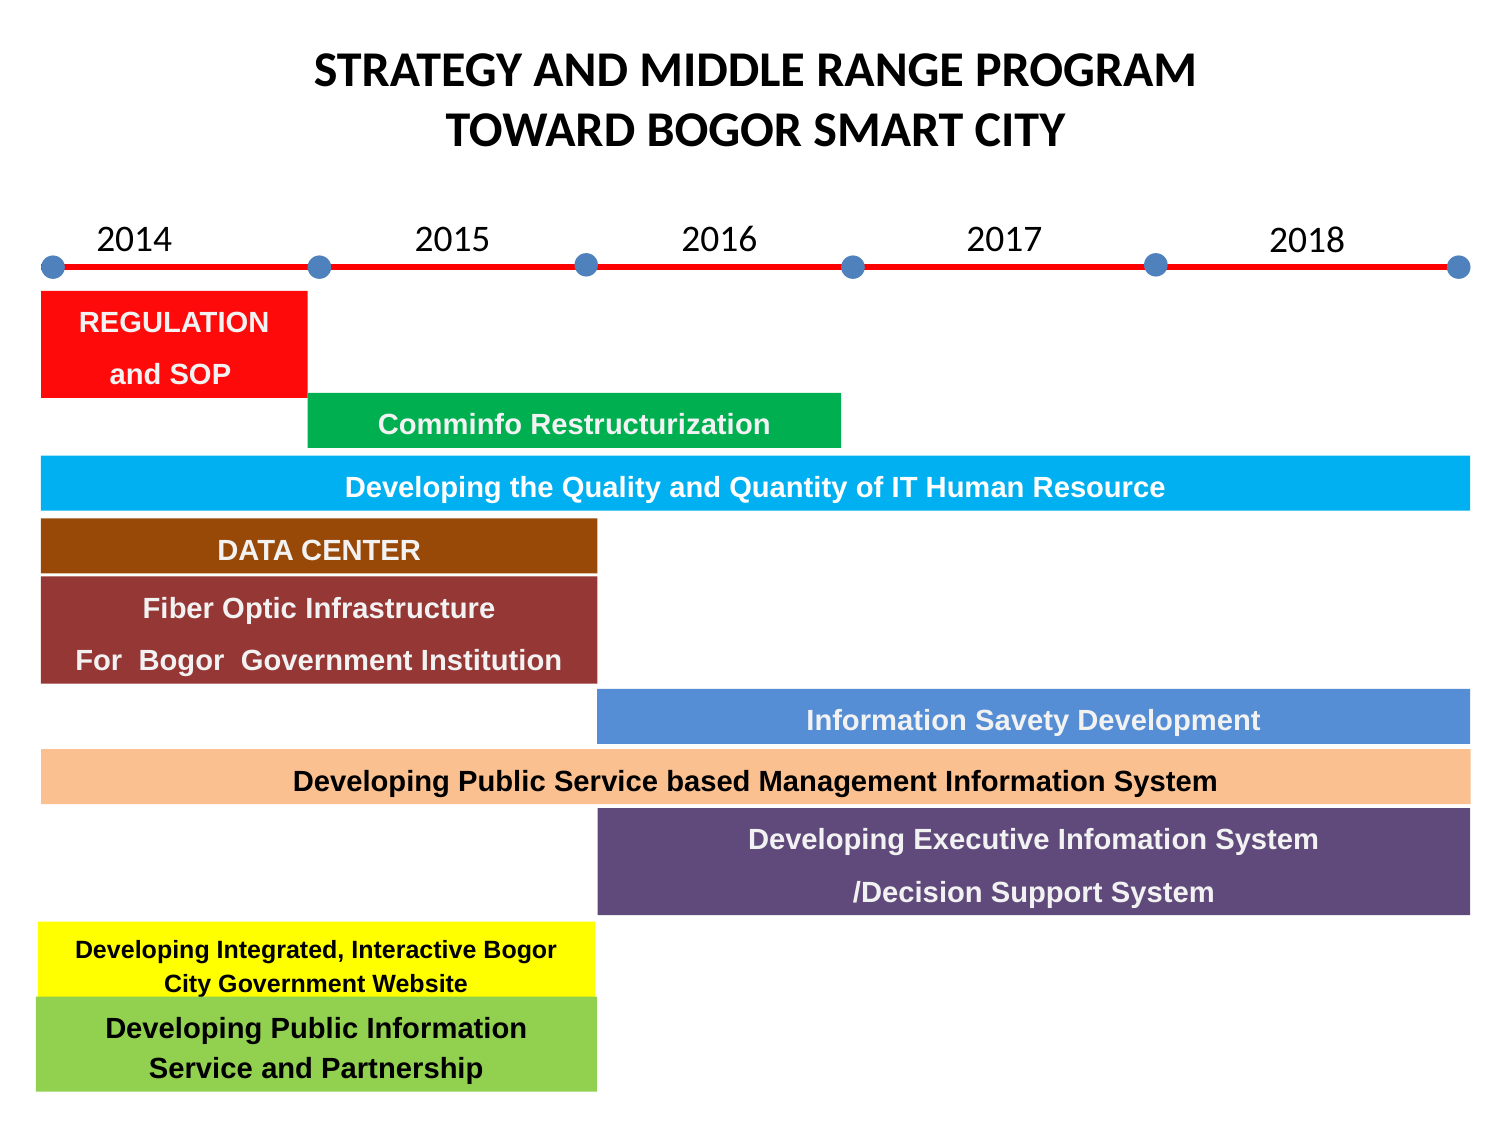

STRATEGY AND MIDDLE RANGE PROGRAM
TOWARD BOGOR SMART CITY
2014
2015
2016
2017
2018

REGULATION
and SOP
Comminfo Restructurization
Developing the Quality and Quantity of IT Human Resource
DATA CENTER
Fiber Optic Infrastructure
For  Bogor  Government Institution
Information Savety Development
Developing Public Service based Management Information System
Developing Executive Infomation System
/Decision Support System
Developing Integrated, Interactive Bogor City Government Website
Developing Public Information Service and Partnership